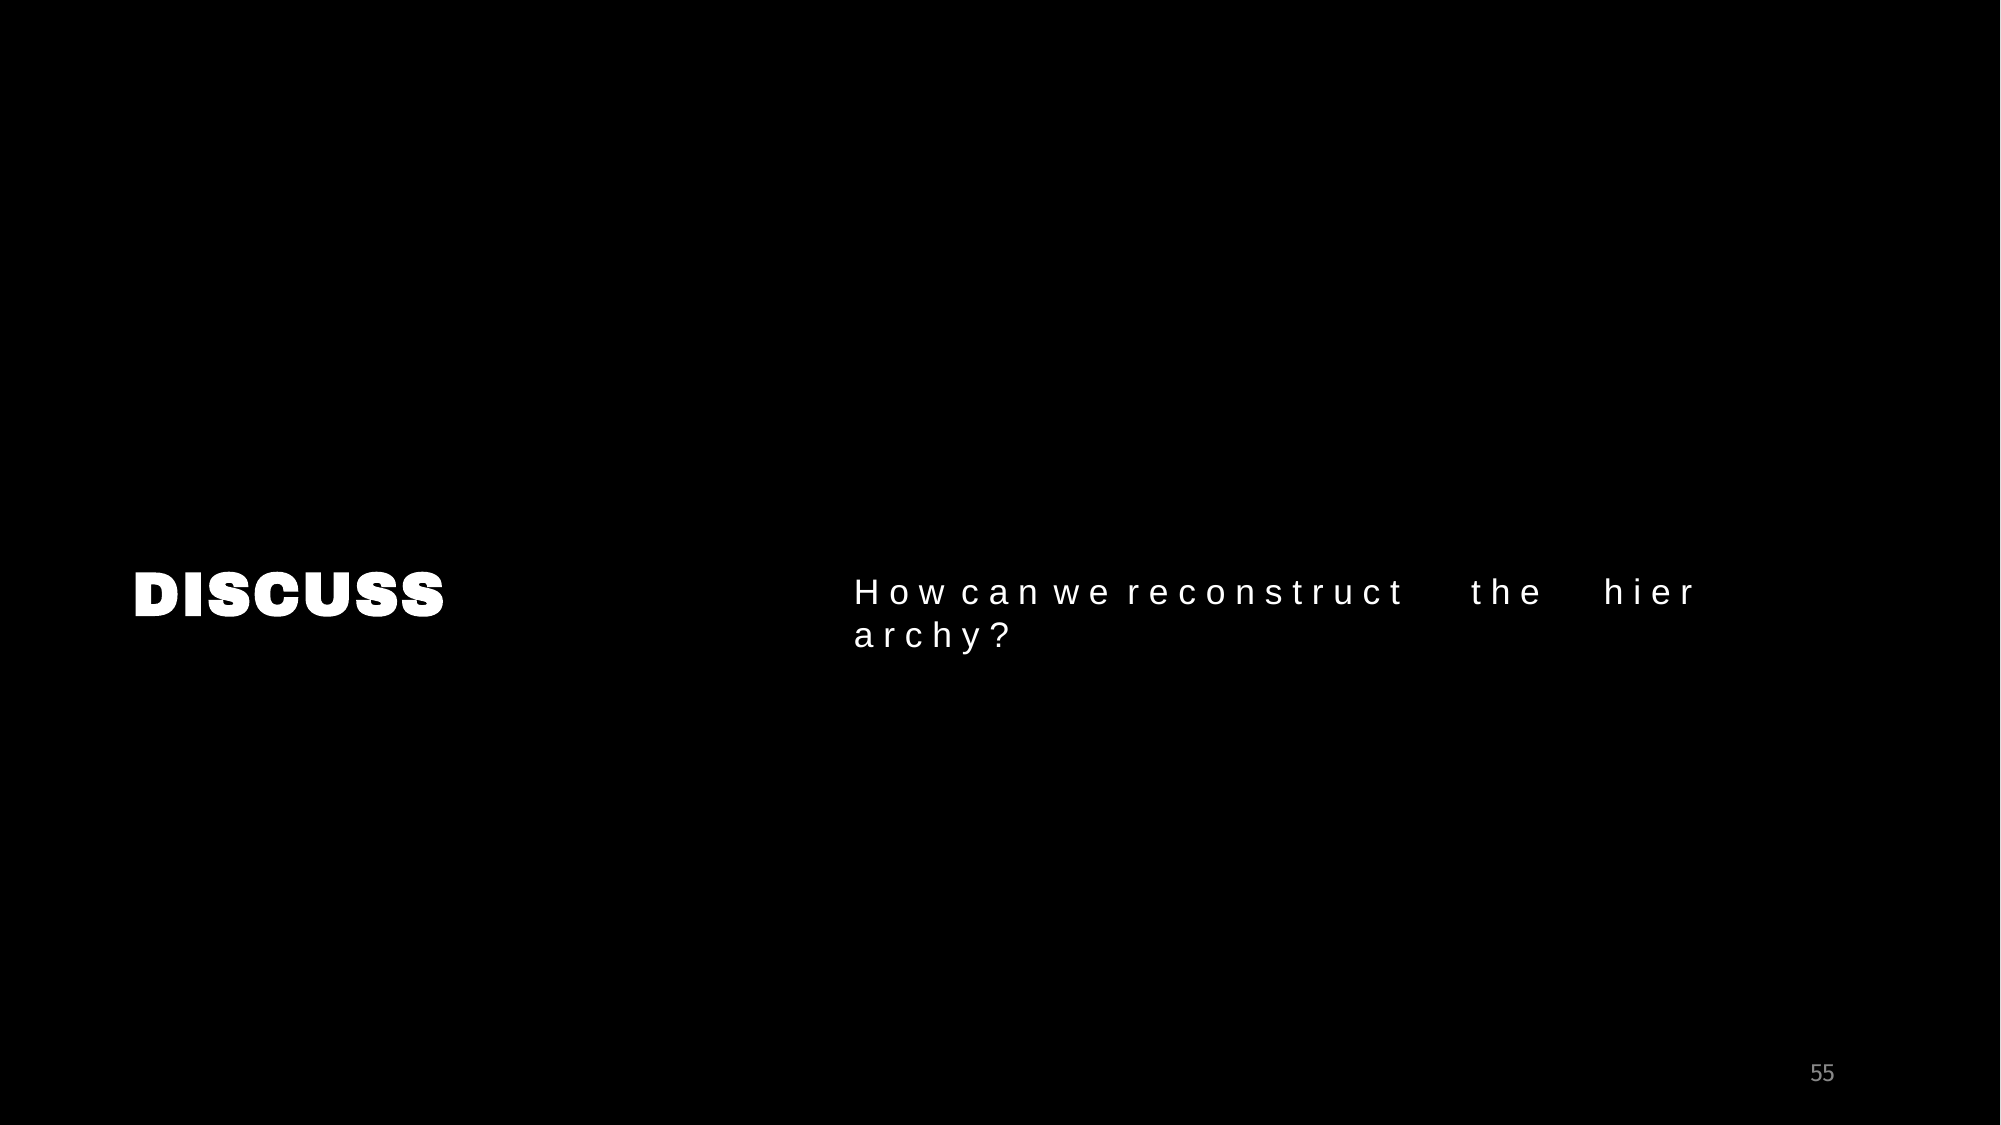

DISCUSS
H o w	c a n	w e	r e c o n s t r u c t	t h e	h i e r a r c h y ?
55